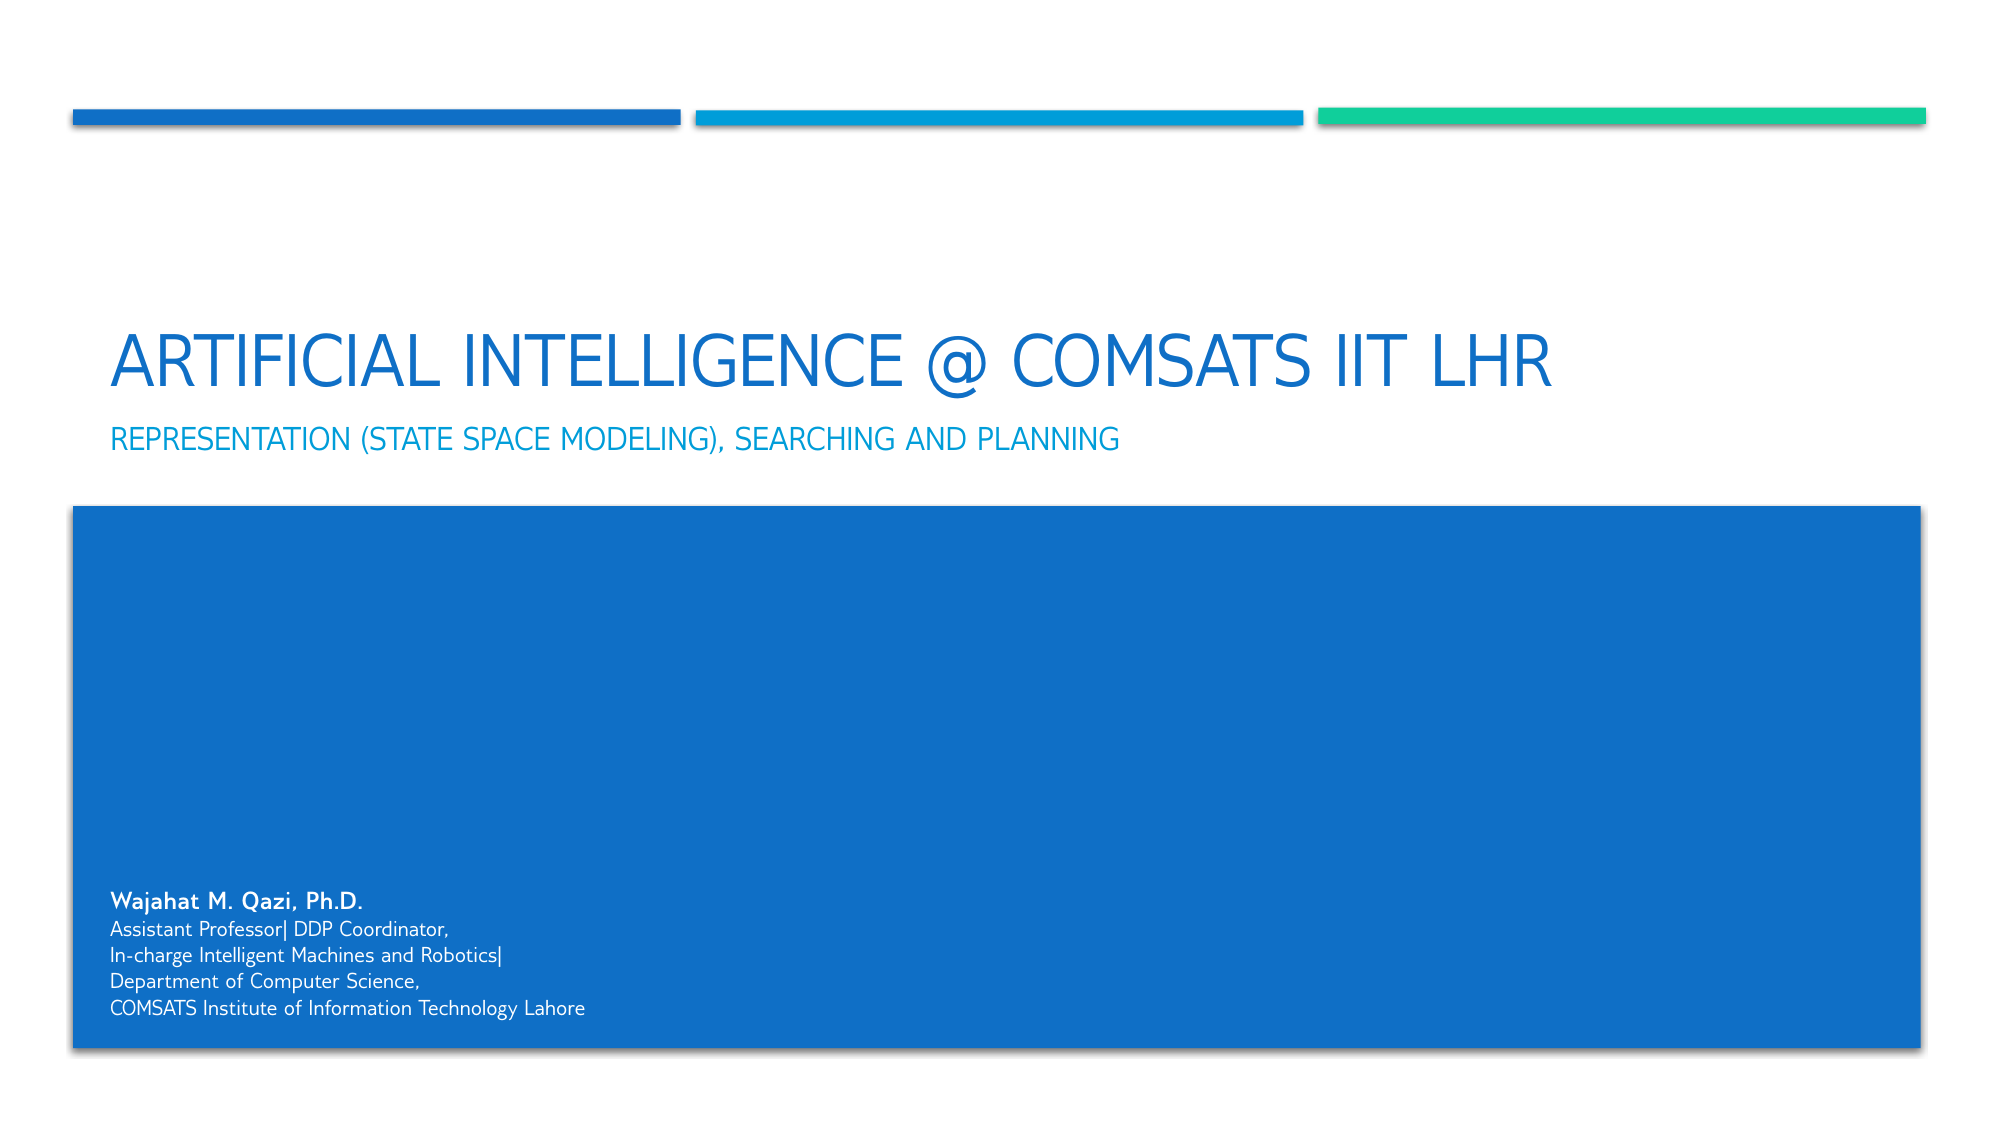

# Artificial Intelligence @ COMSATS IIT LHR
Representation (State Space Modeling), Searching and Planning
Wajahat M. Qazi, Ph.D.
Assistant Professor| DDP Coordinator,
In-charge Intelligent Machines and Robotics|
Department of Computer Science,
COMSATS Institute of Information Technology Lahore